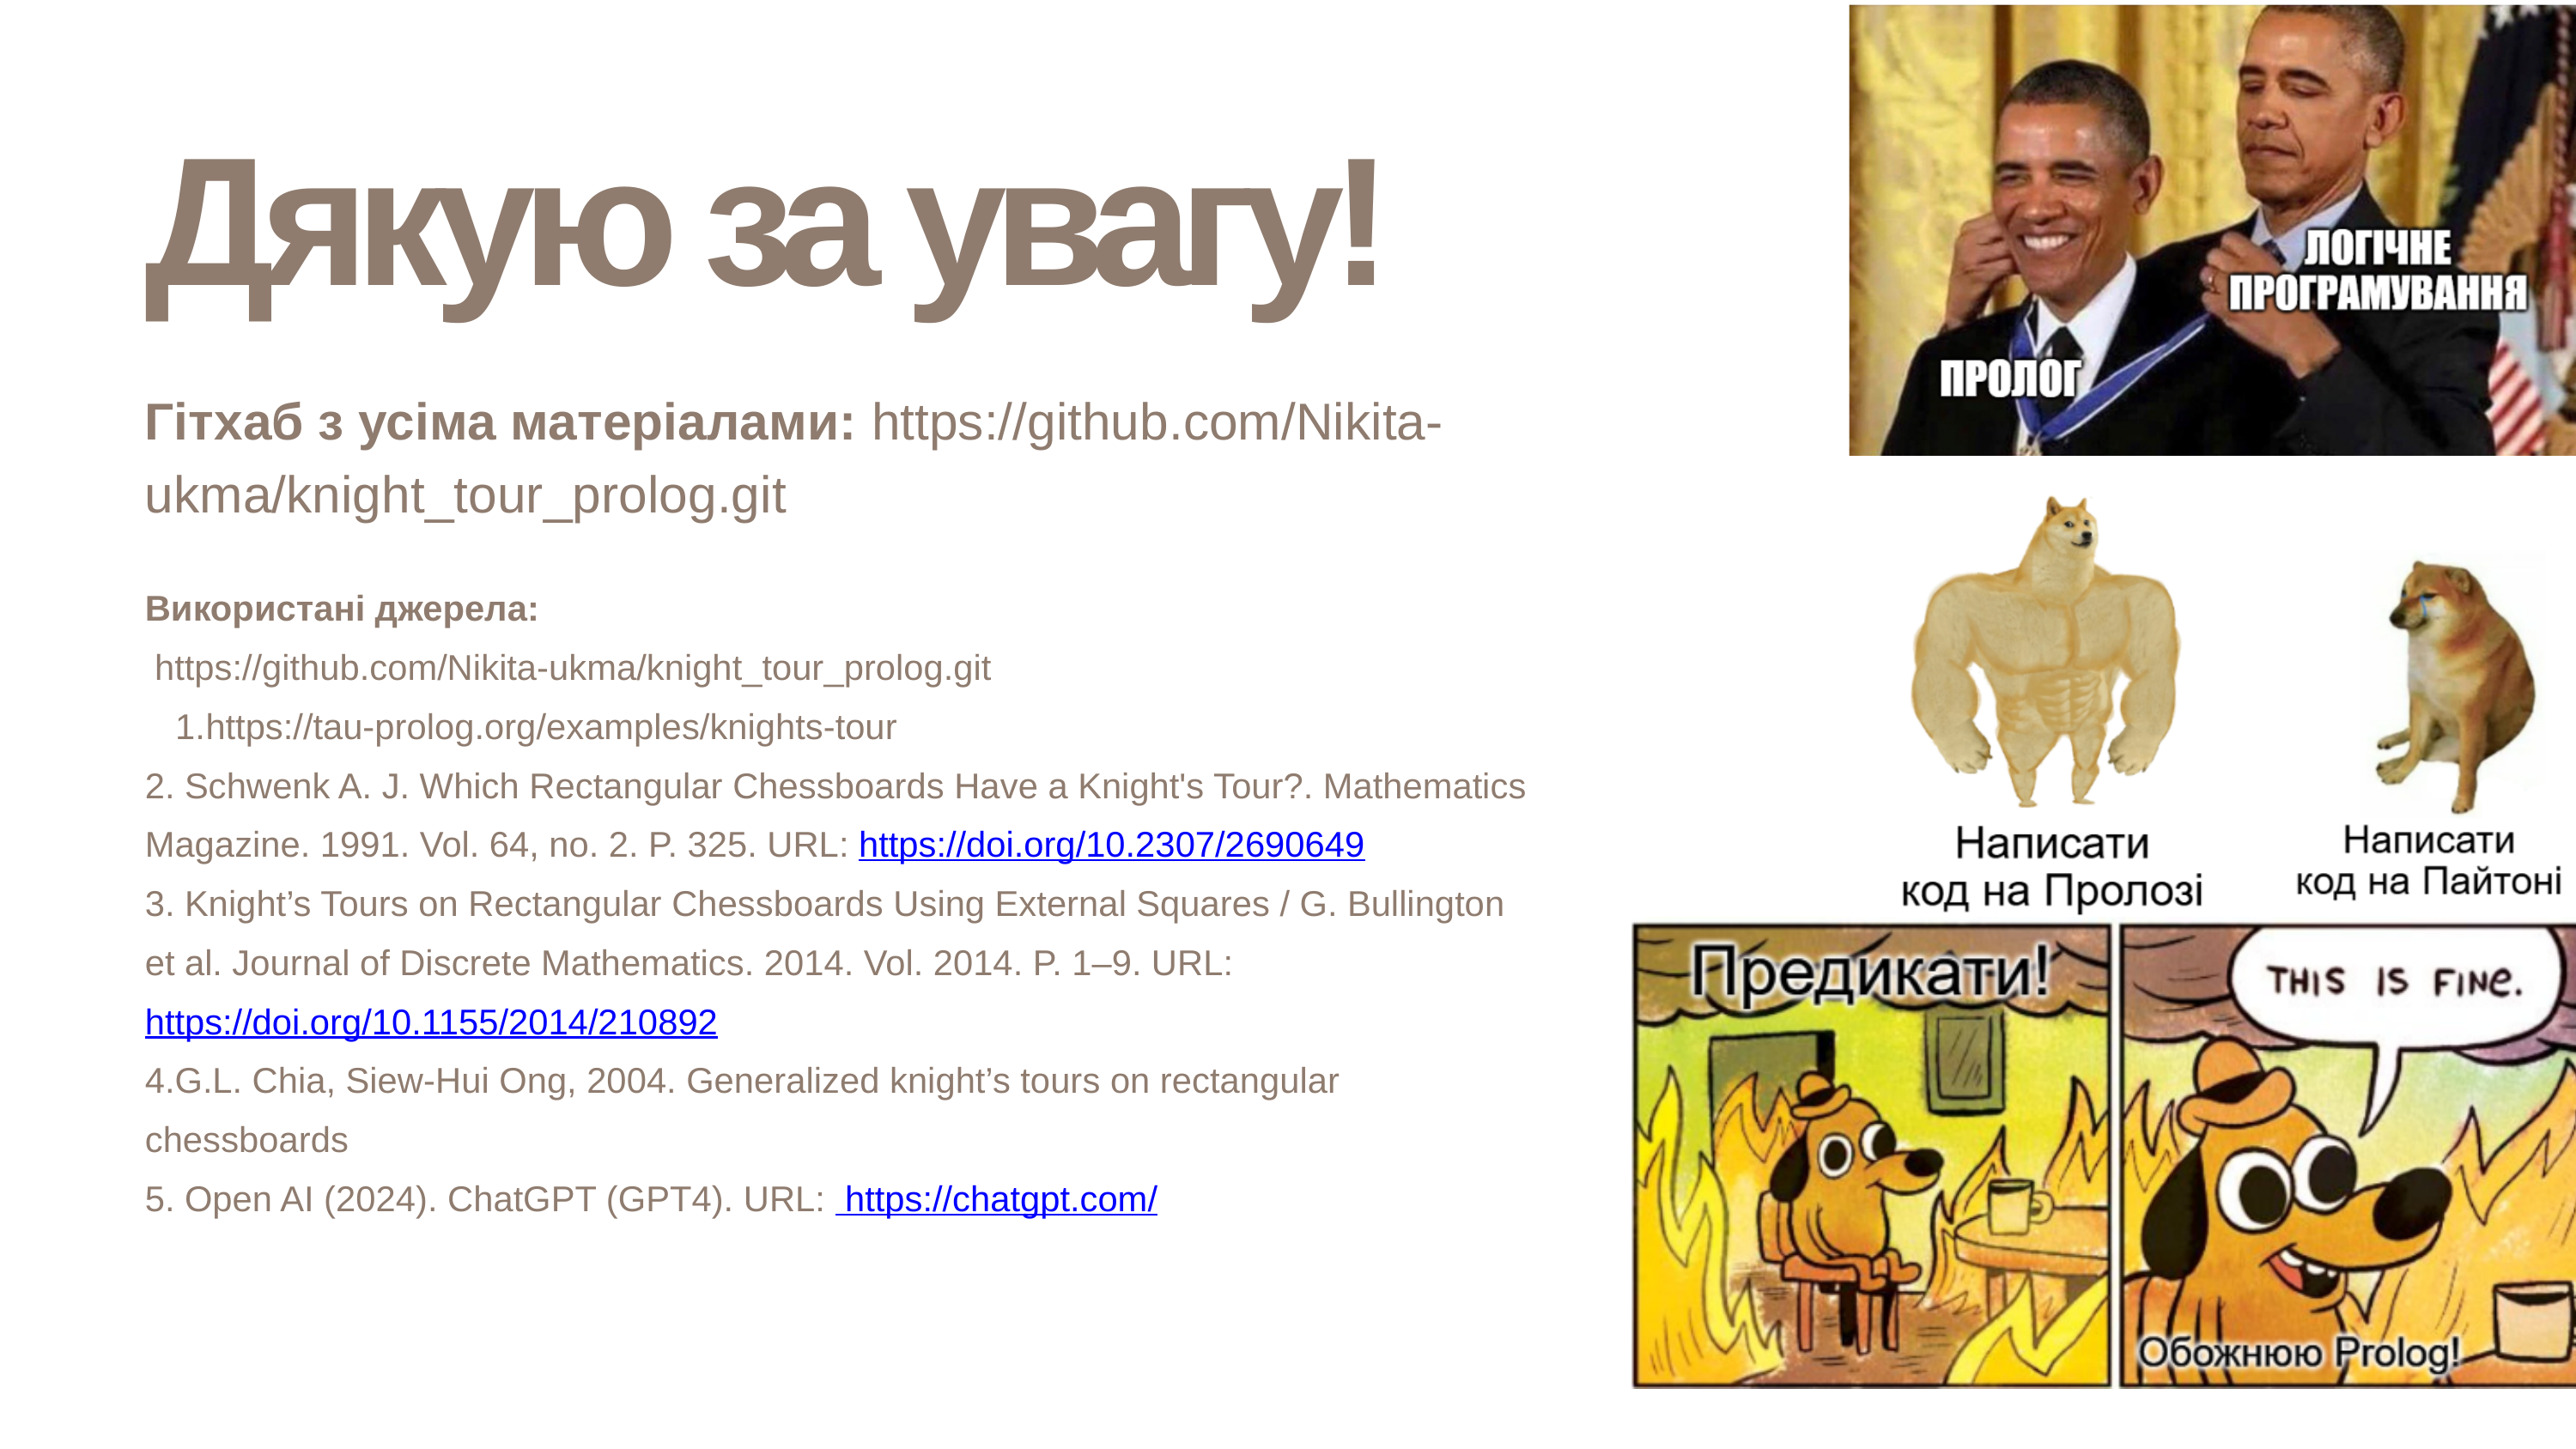

Дякую за увагу!
Гітхаб з усіма матеріалами: https://github.com/Nikita-ukma/knight_tour_prolog.git

Використані джерела:
 https://github.com/Nikita-ukma/knight_tour_prolog.git
https://tau-prolog.org/examples/knights-tour
2. Schwenk A. J. Which Rectangular Chessboards Have a Knight's Tour?. Mathematics Magazine. 1991. Vol. 64, no. 2. P. 325. URL: https://doi.org/10.2307/2690649
3. Knight’s Tours on Rectangular Chessboards Using External Squares / G. Bullington et al. Journal of Discrete Mathematics. 2014. Vol. 2014. P. 1–9. URL: https://doi.org/10.1155/2014/210892
4.G.L. Chia, Siew-Hui Ong, 2004. Generalized knight’s tours on rectangular chessboards
5. Open AI (2024). ChatGPT (GPT4). URL:  https://chatgpt.com/